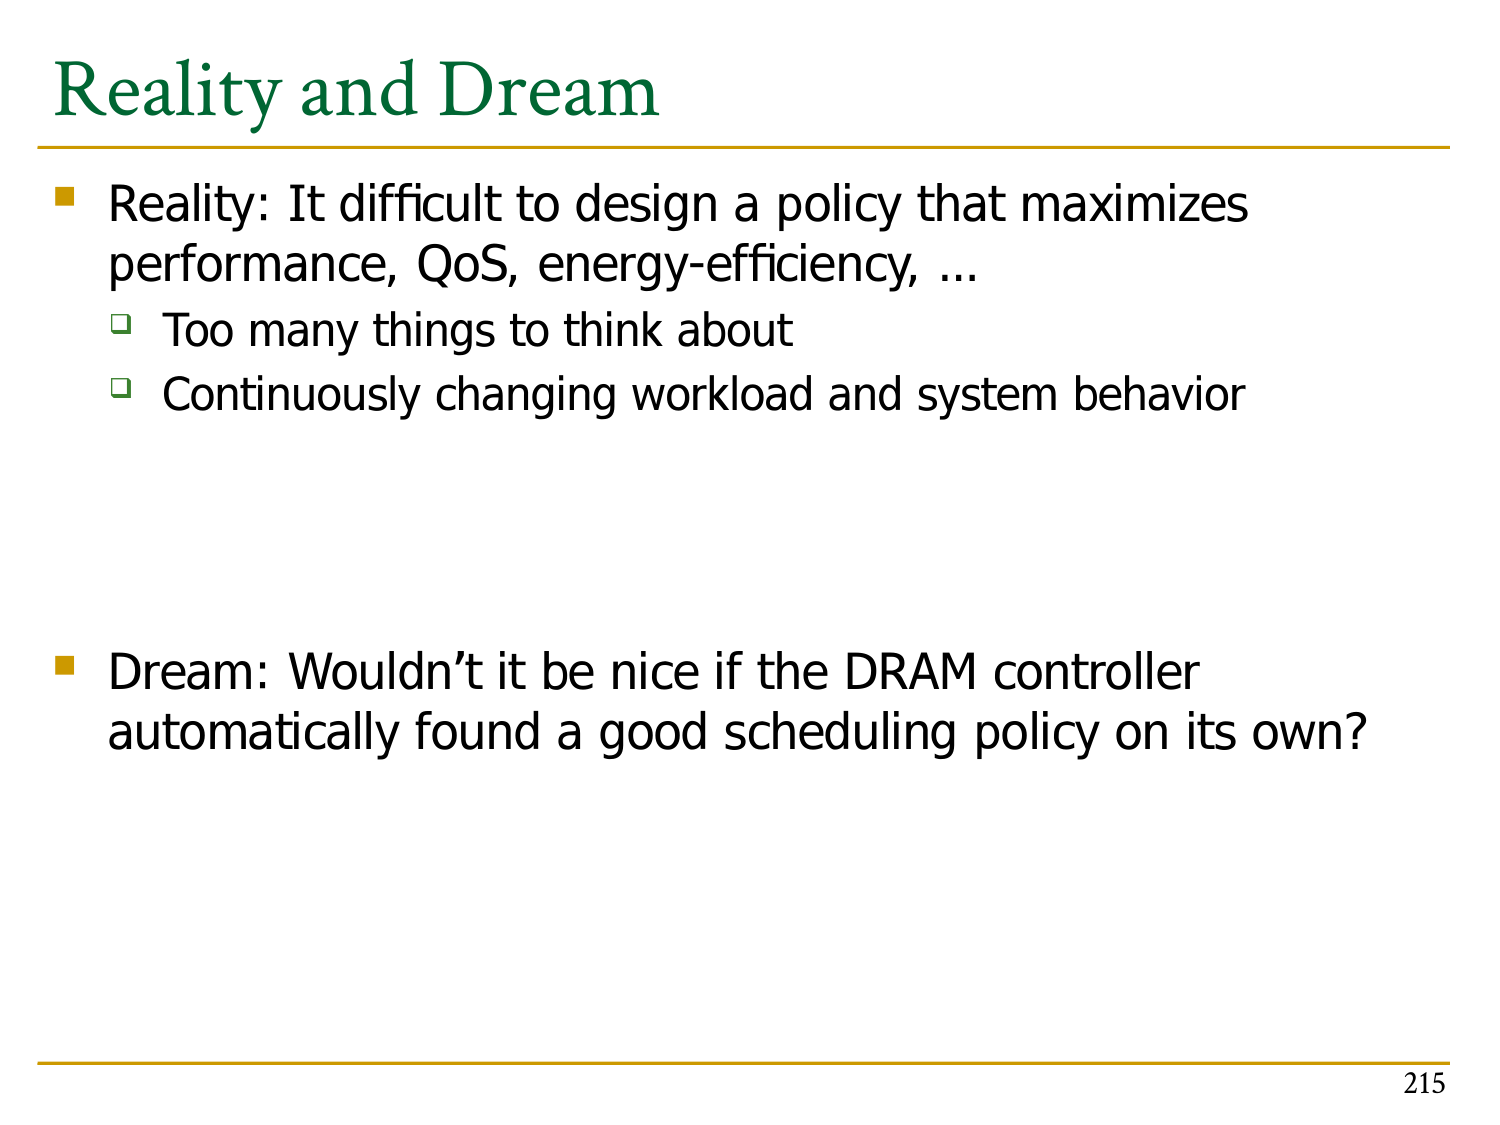

# Reality and Dream
Reality: It difficult to design a policy that maximizes performance, QoS, energy-efficiency, …
Too many things to think about
Continuously changing workload and system behavior

Dream: Wouldn’t it be nice if the DRAM controller automatically found a good scheduling policy on its own?
215